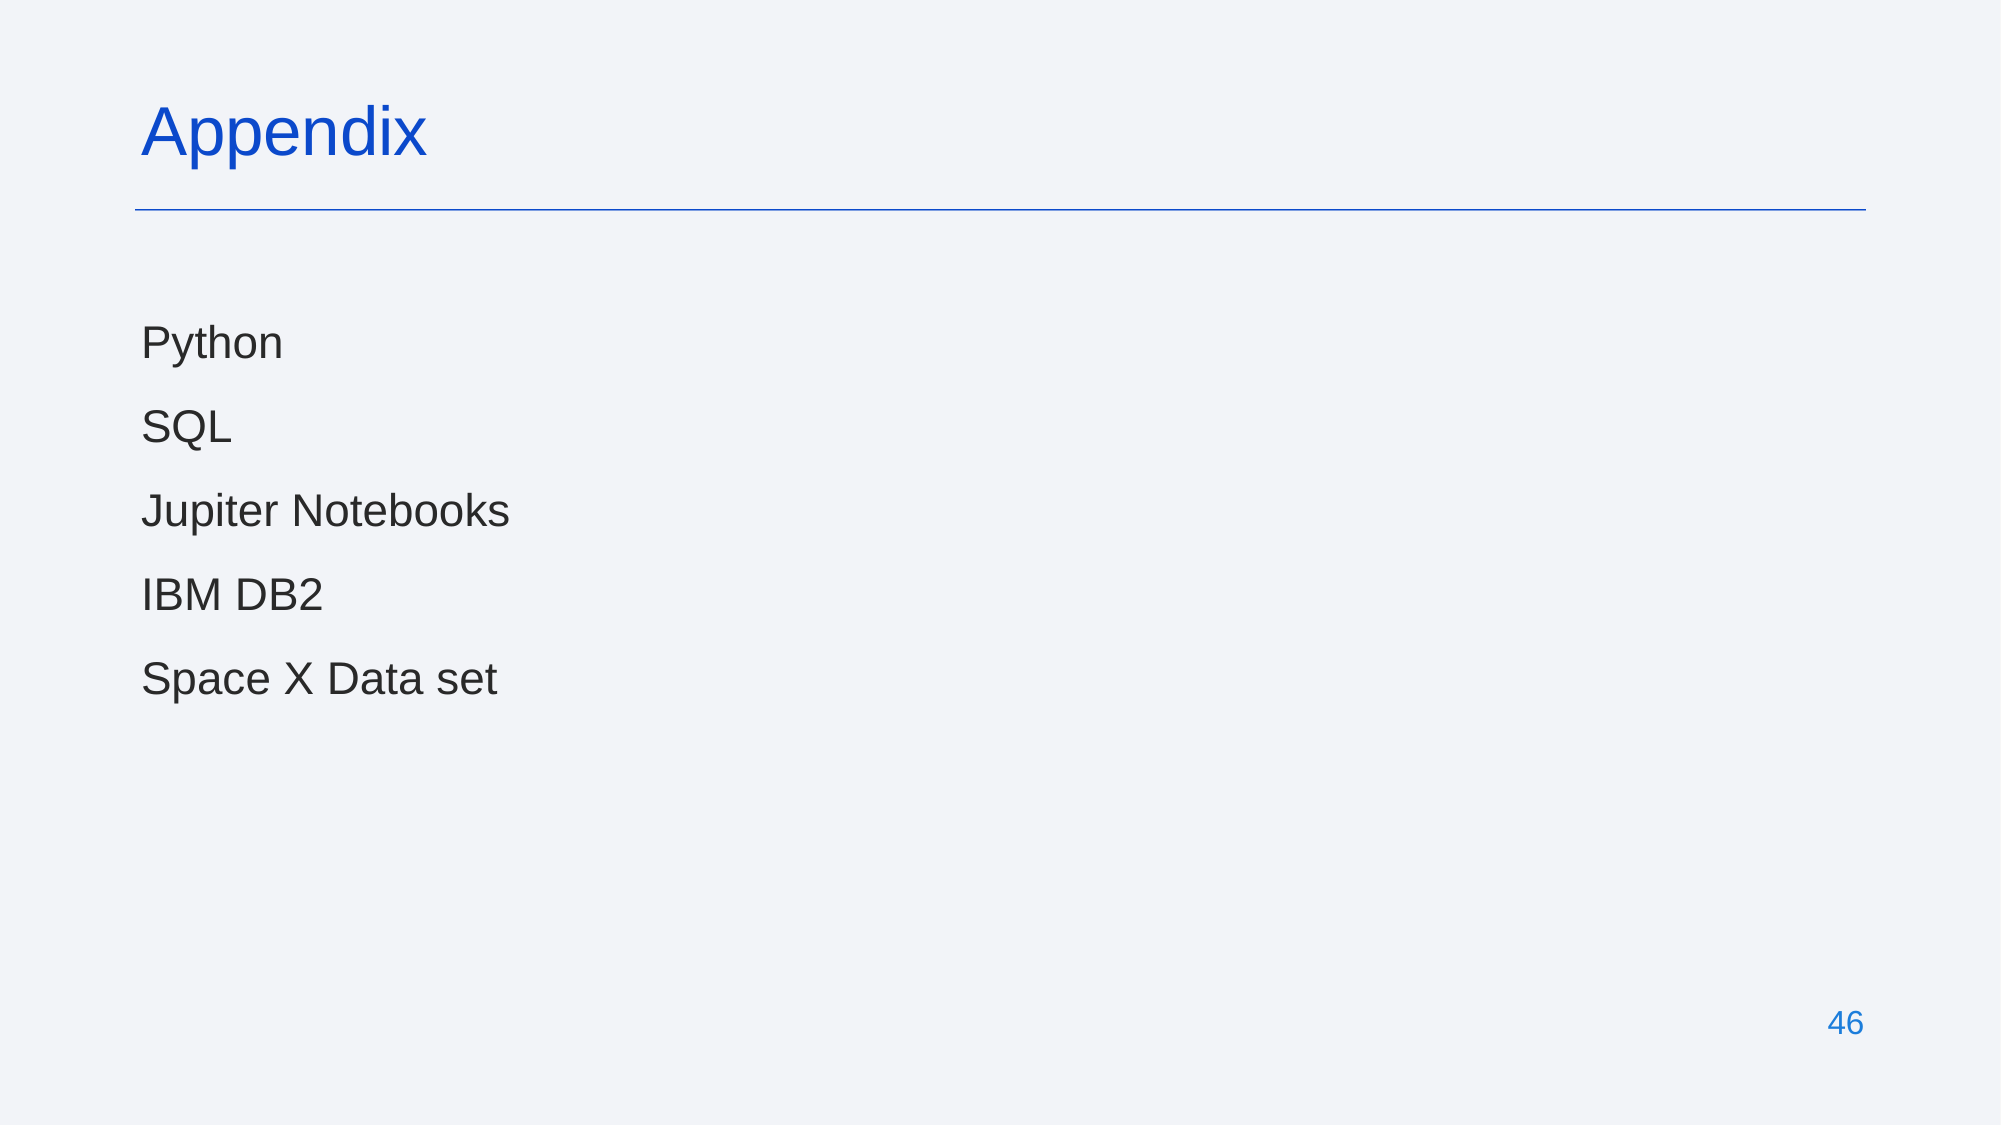

Appendix
Python
SQL
Jupiter Notebooks
IBM DB2
Space X Data set

46